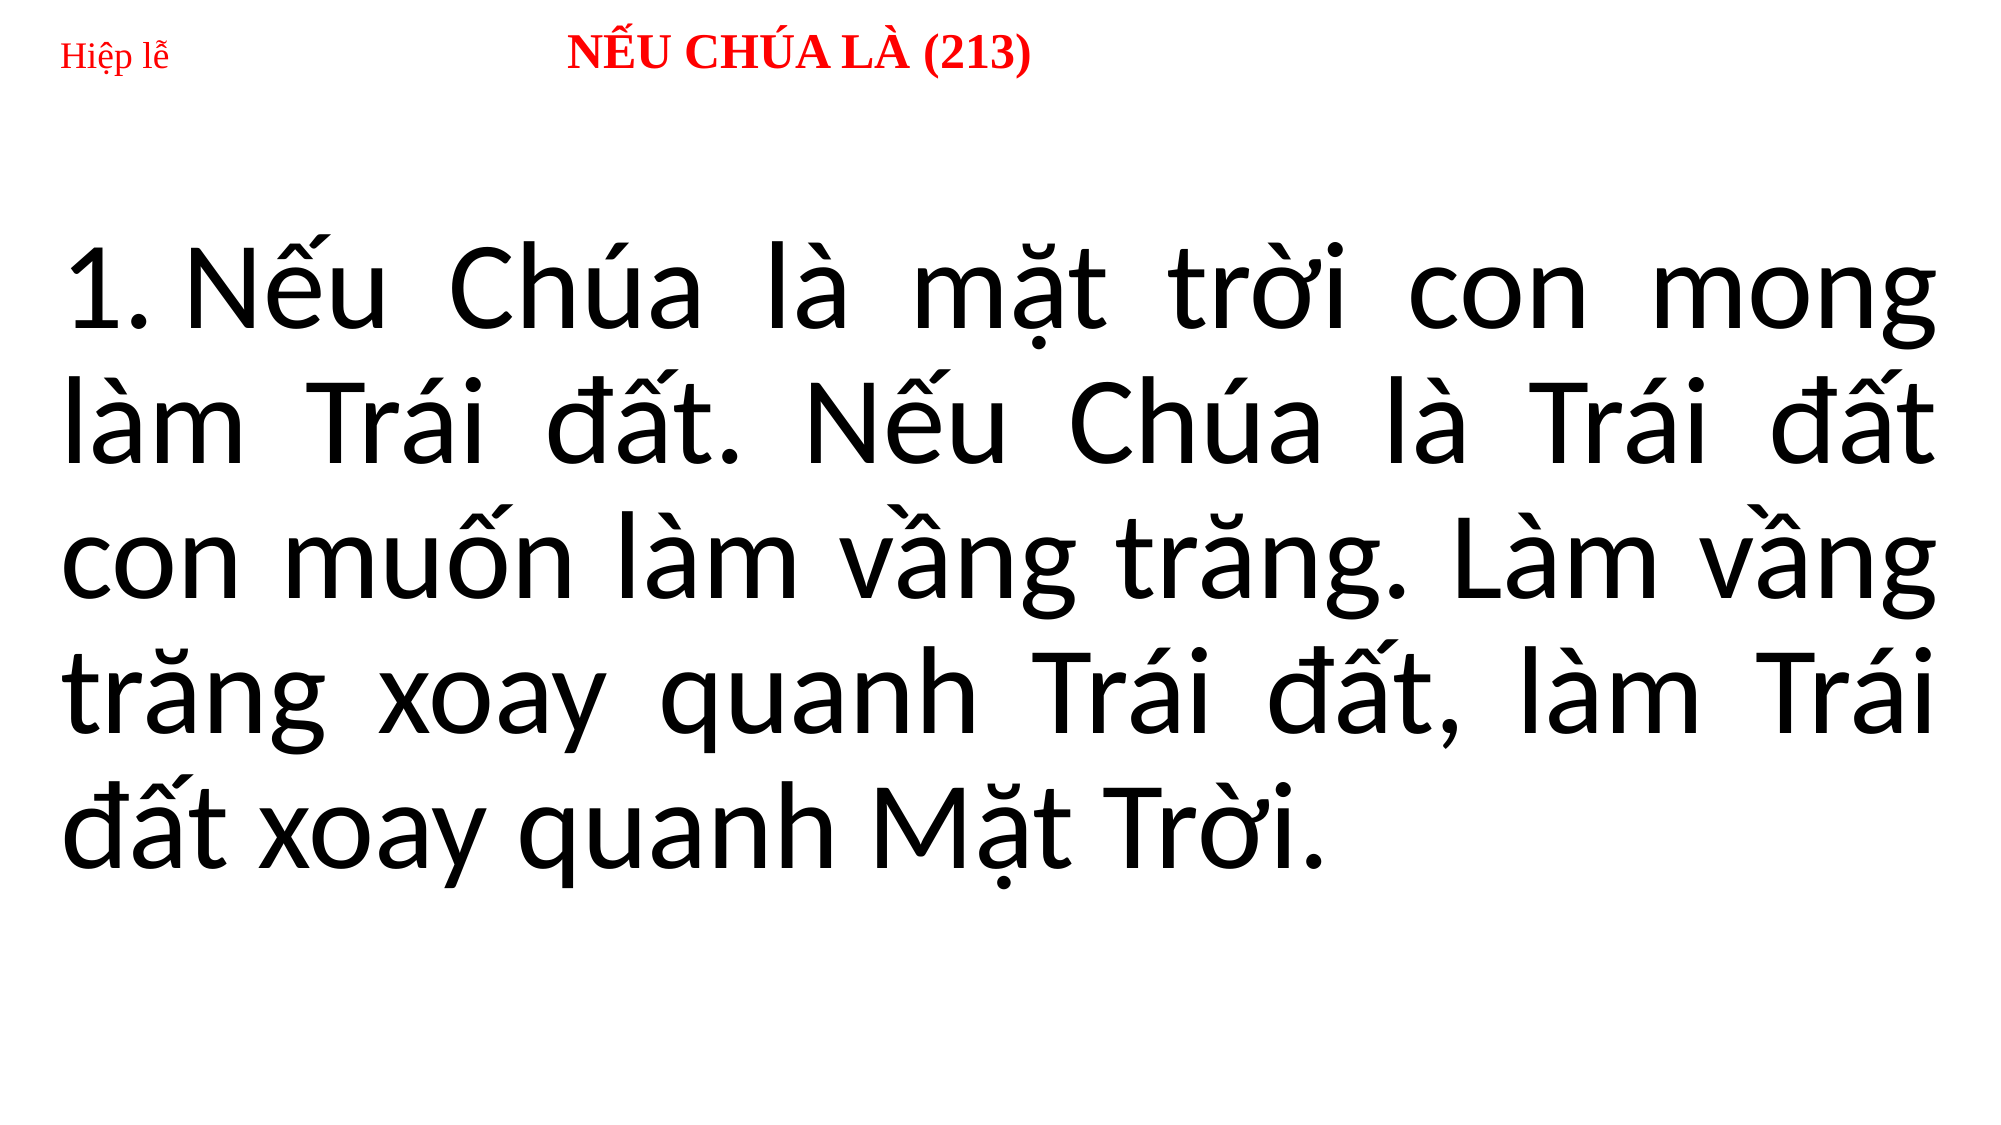

# Hiệp lễ                        	      NẾU CHÚA LÀ (213)
1. Nếu Chúa là mặt trời con mong làm Trái đất. Nếu Chúa là Trái đất con muốn làm vầng trăng. Làm vầng trăng xoay quanh Trái đất, làm Trái đất xoay quanh Mặt Trời.